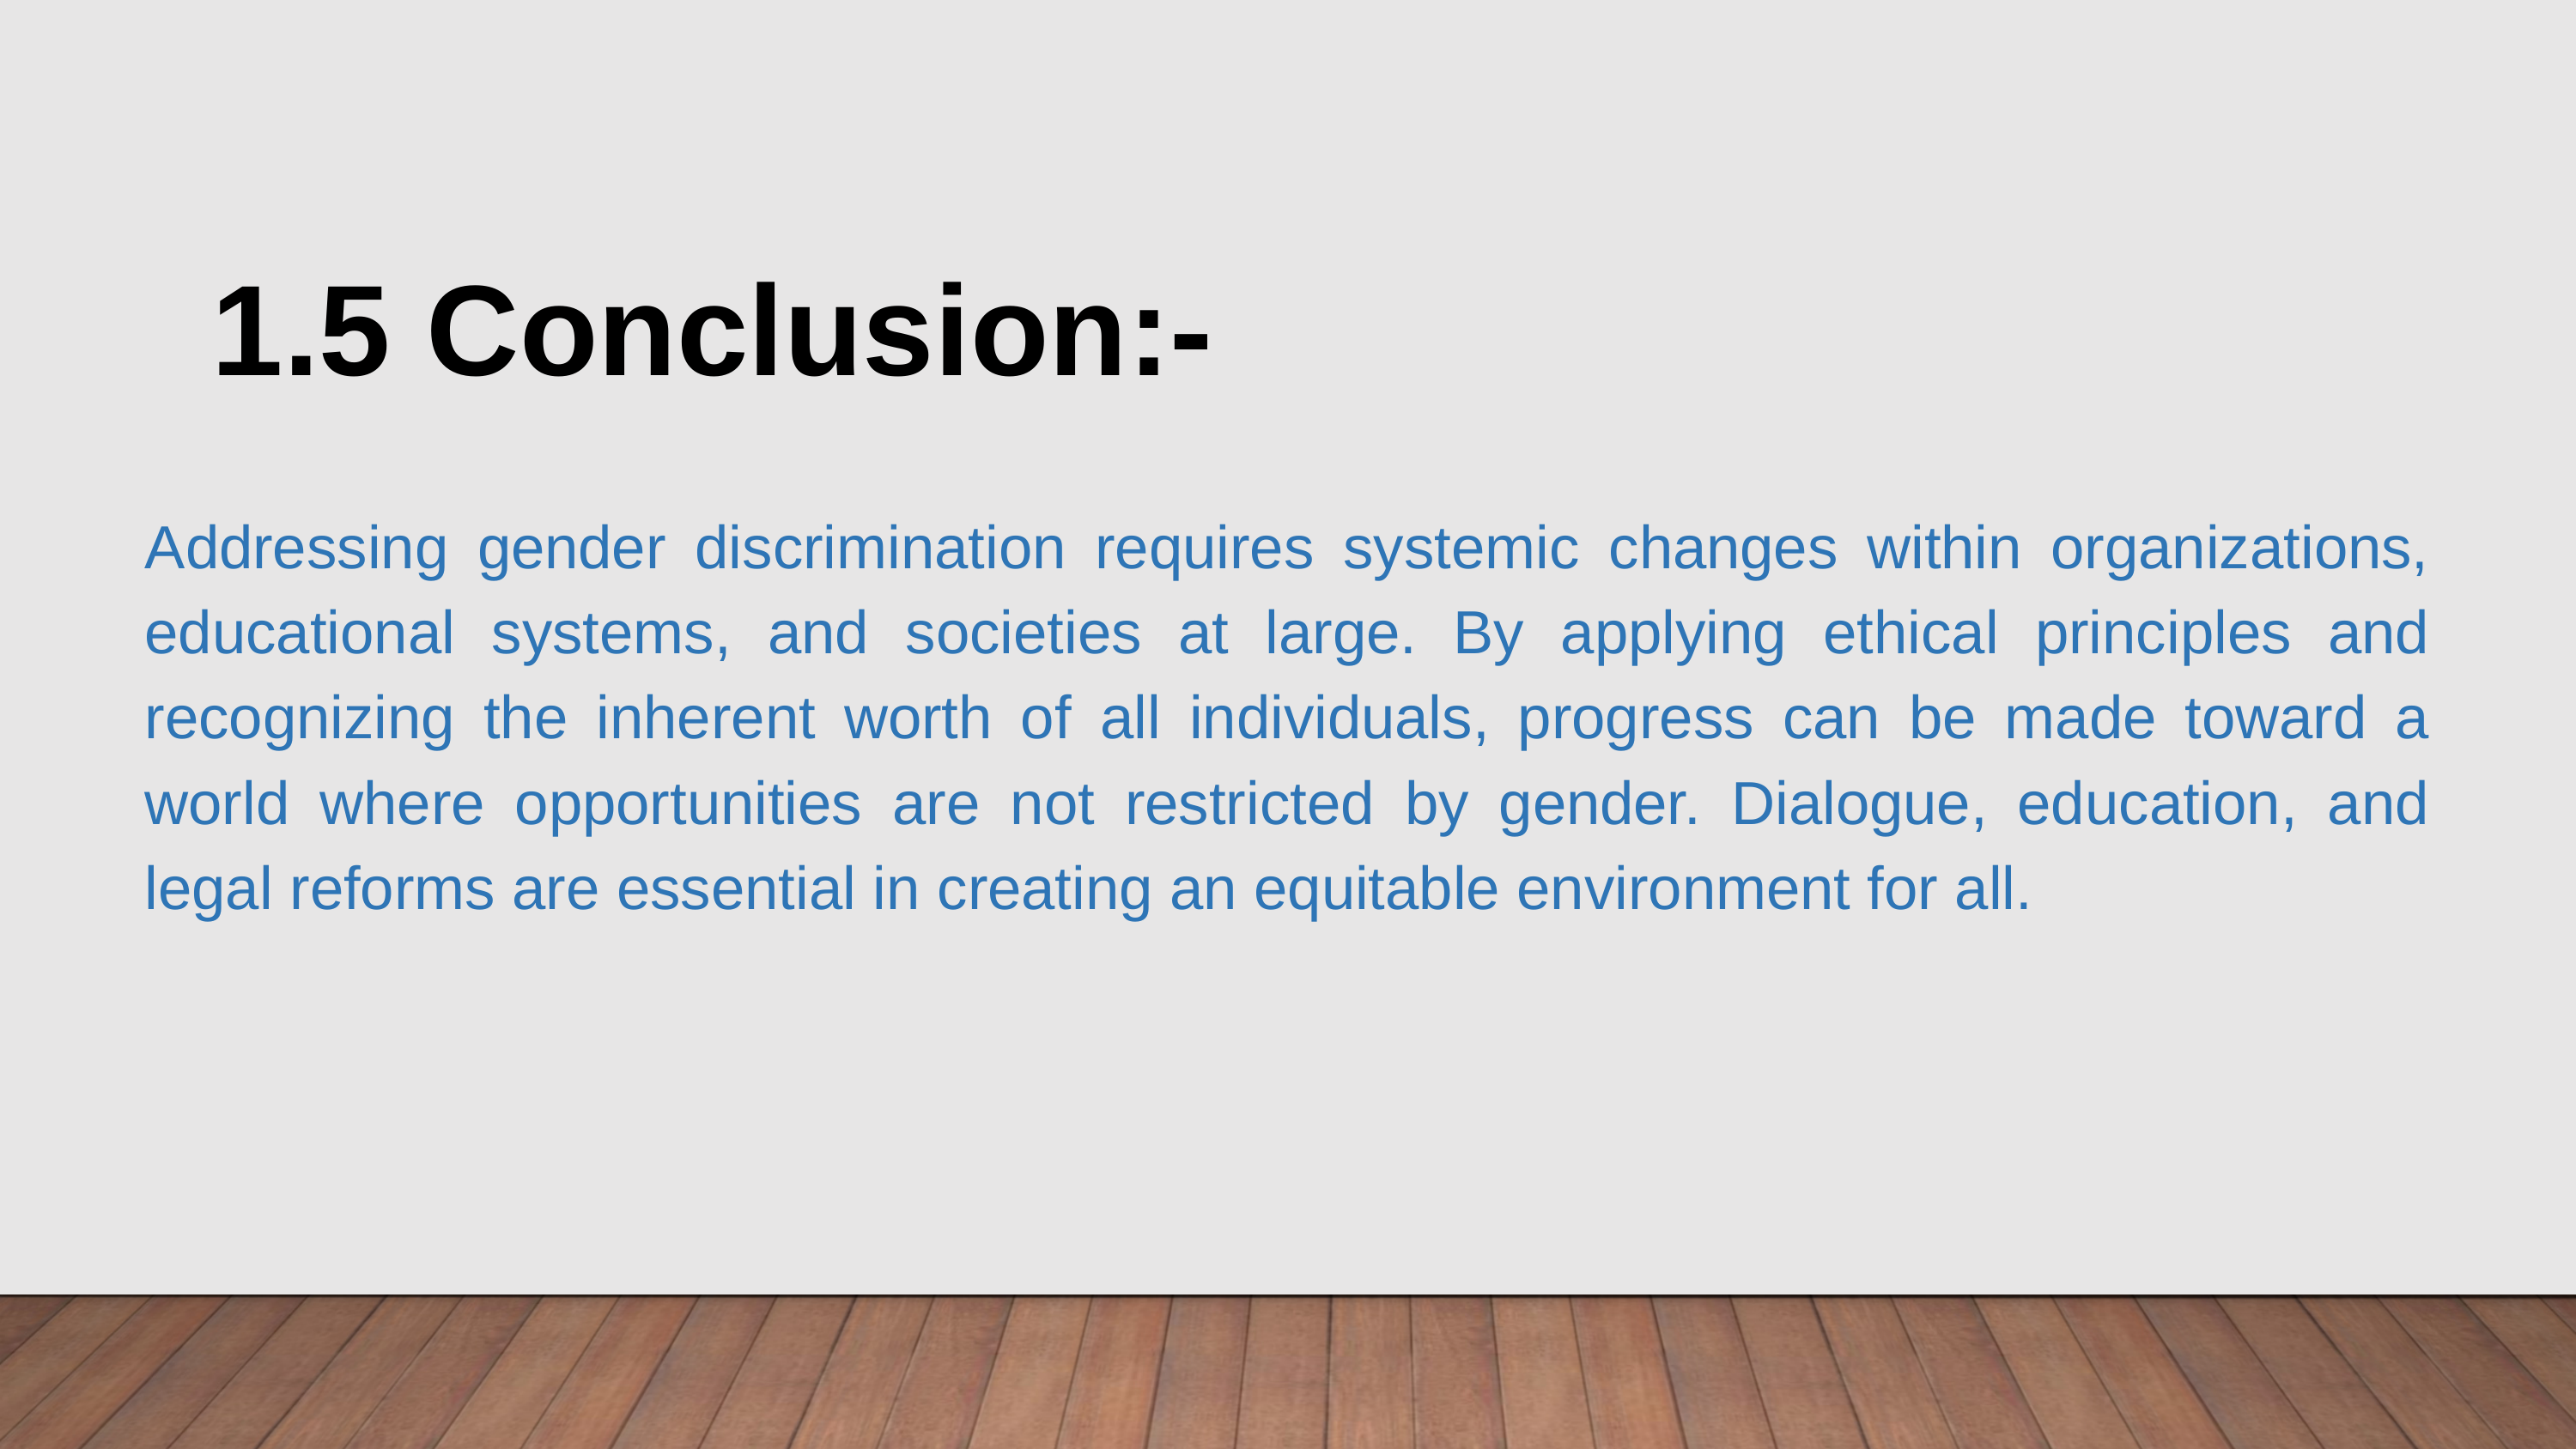

1.5 Conclusion:-
Addressing gender discrimination requires systemic changes within organizations, educational systems, and societies at large. By applying ethical principles and recognizing the inherent worth of all individuals, progress can be made toward a world where opportunities are not restricted by gender. Dialogue, education, and legal reforms are essential in creating an equitable environment for all.